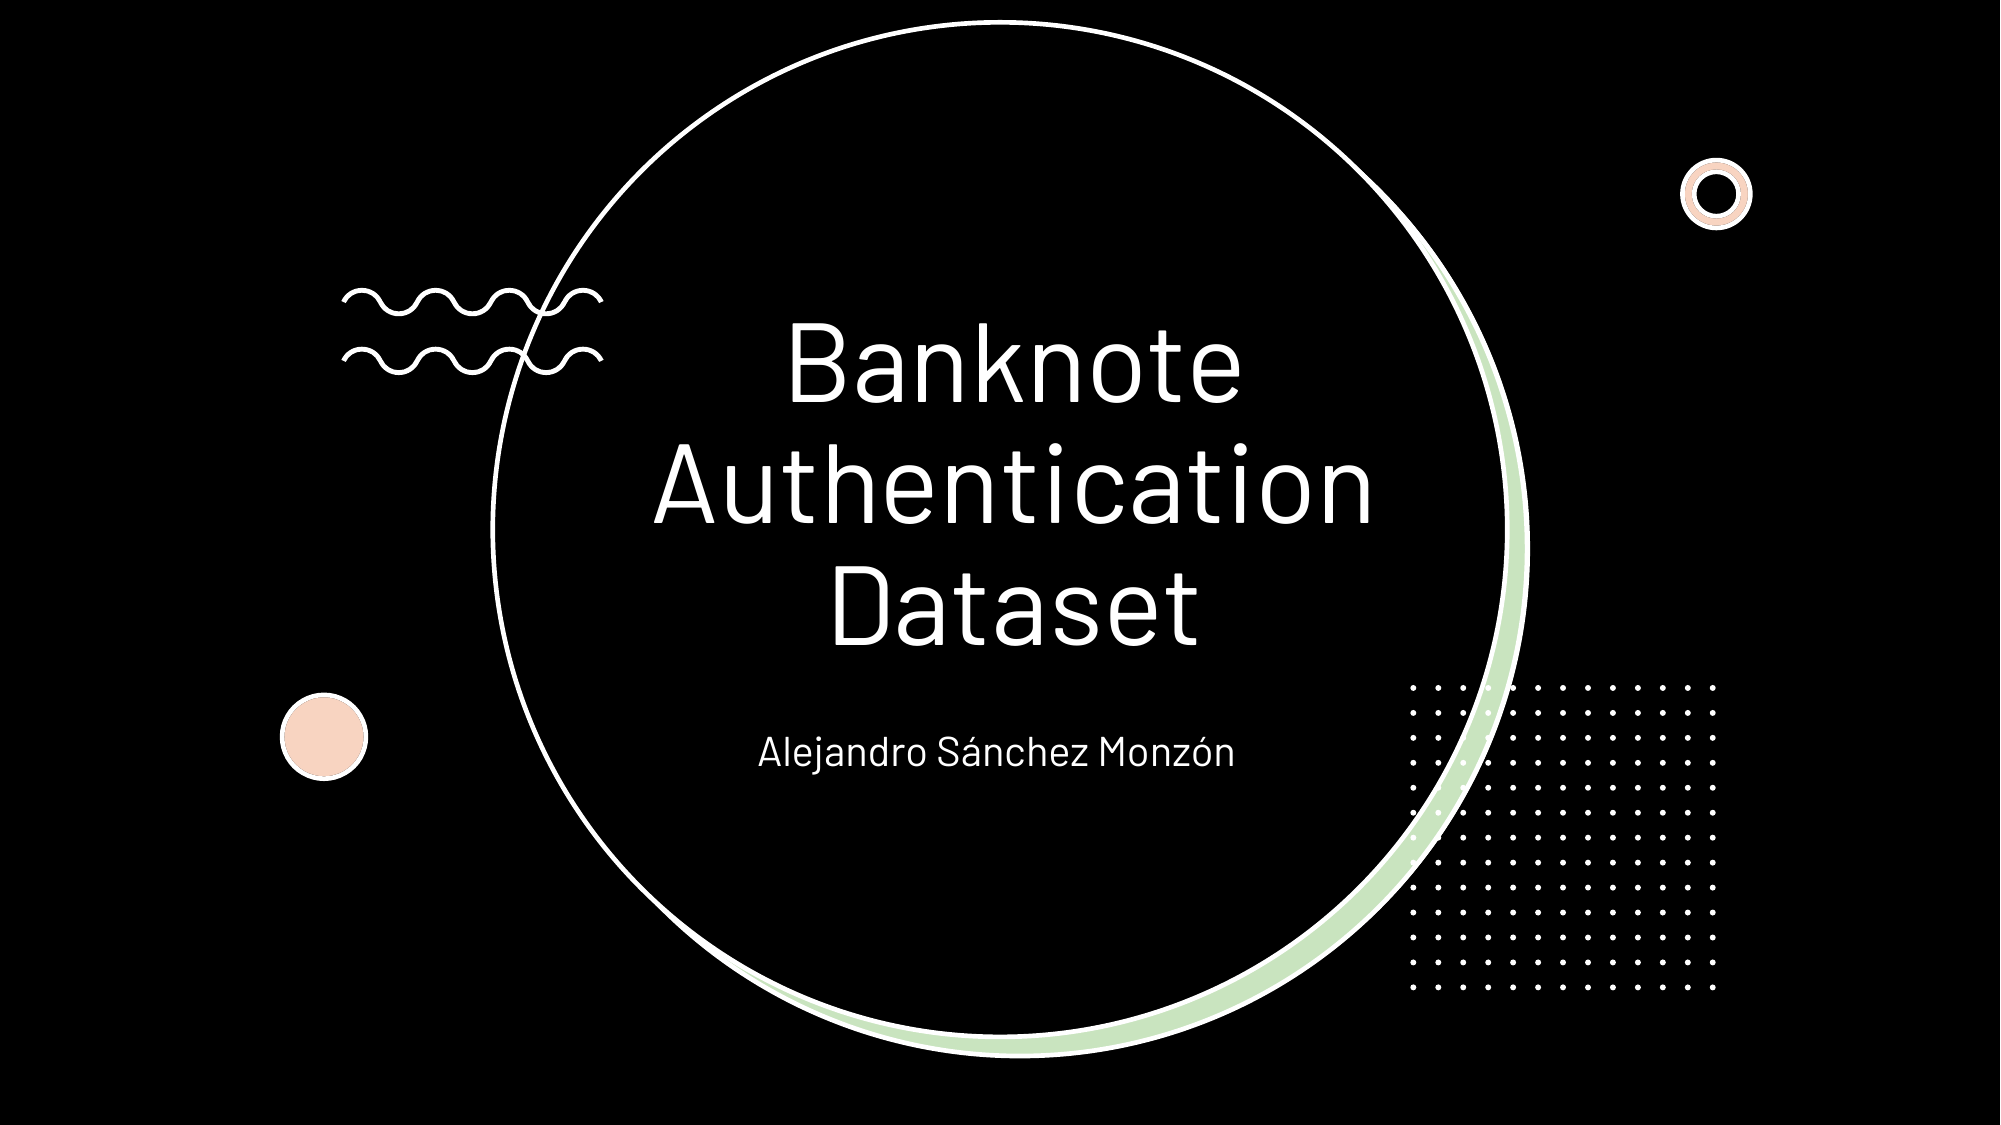

# Banknote Authentication Dataset

Alejandro Sánchez Monzón